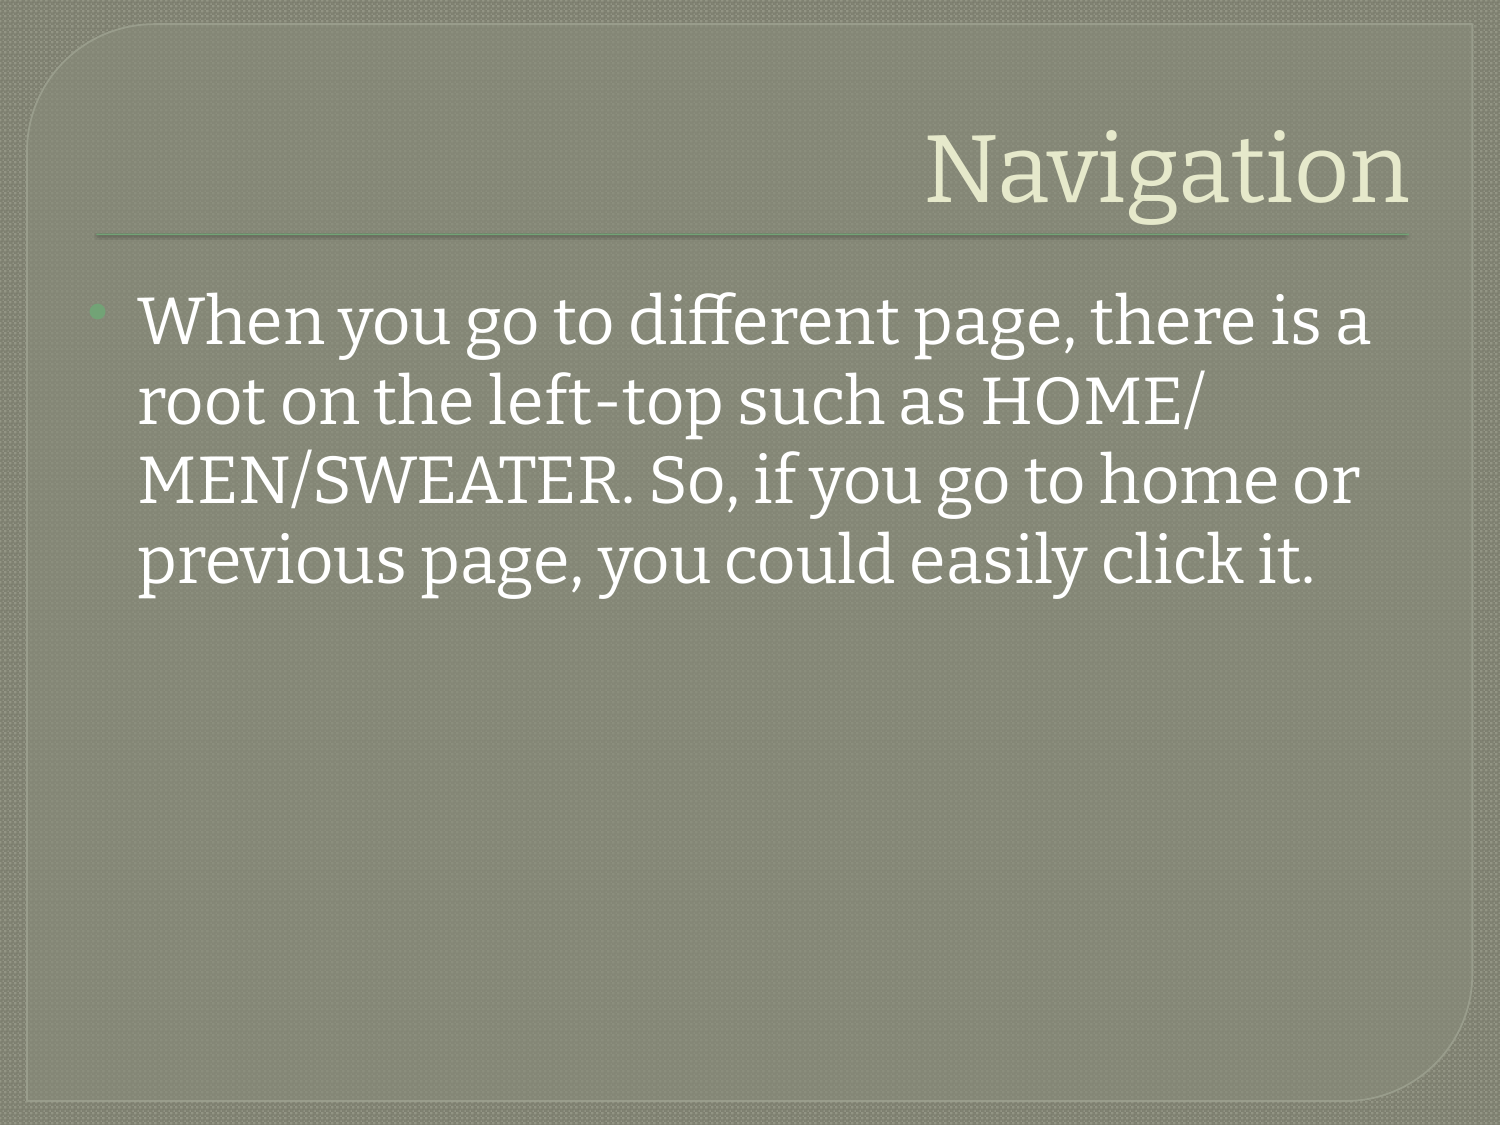

# Navigation
When you go to different page, there is a root on the left-top such as HOME/MEN/SWEATER. So, if you go to home or previous page, you could easily click it.